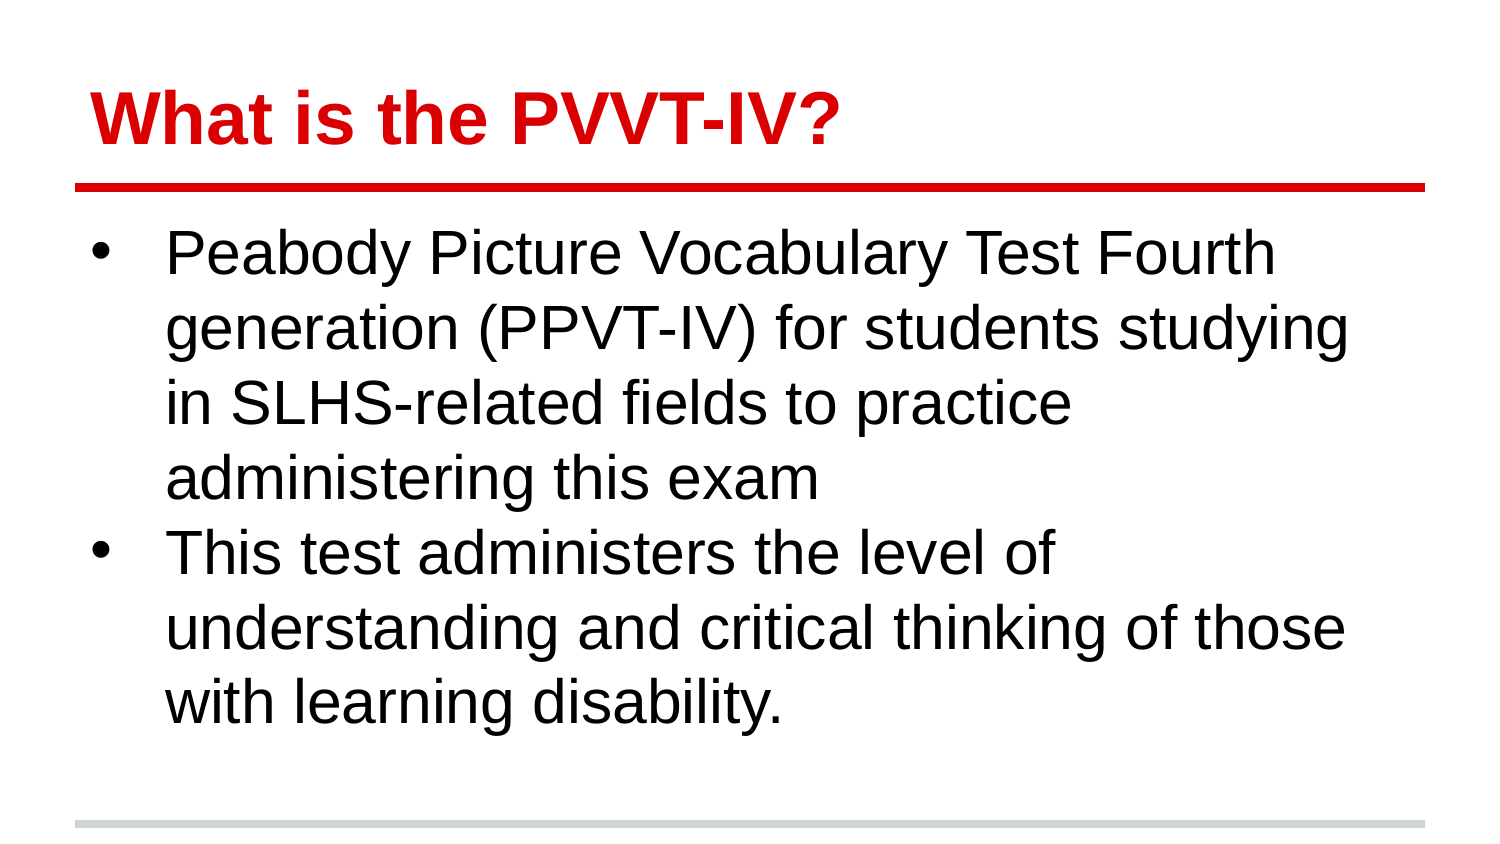

# What is the PVVT-IV?
Peabody Picture Vocabulary Test Fourth generation (PPVT-IV) for students studying in SLHS-related fields to practice administering this exam
This test administers the level of understanding and critical thinking of those with learning disability.